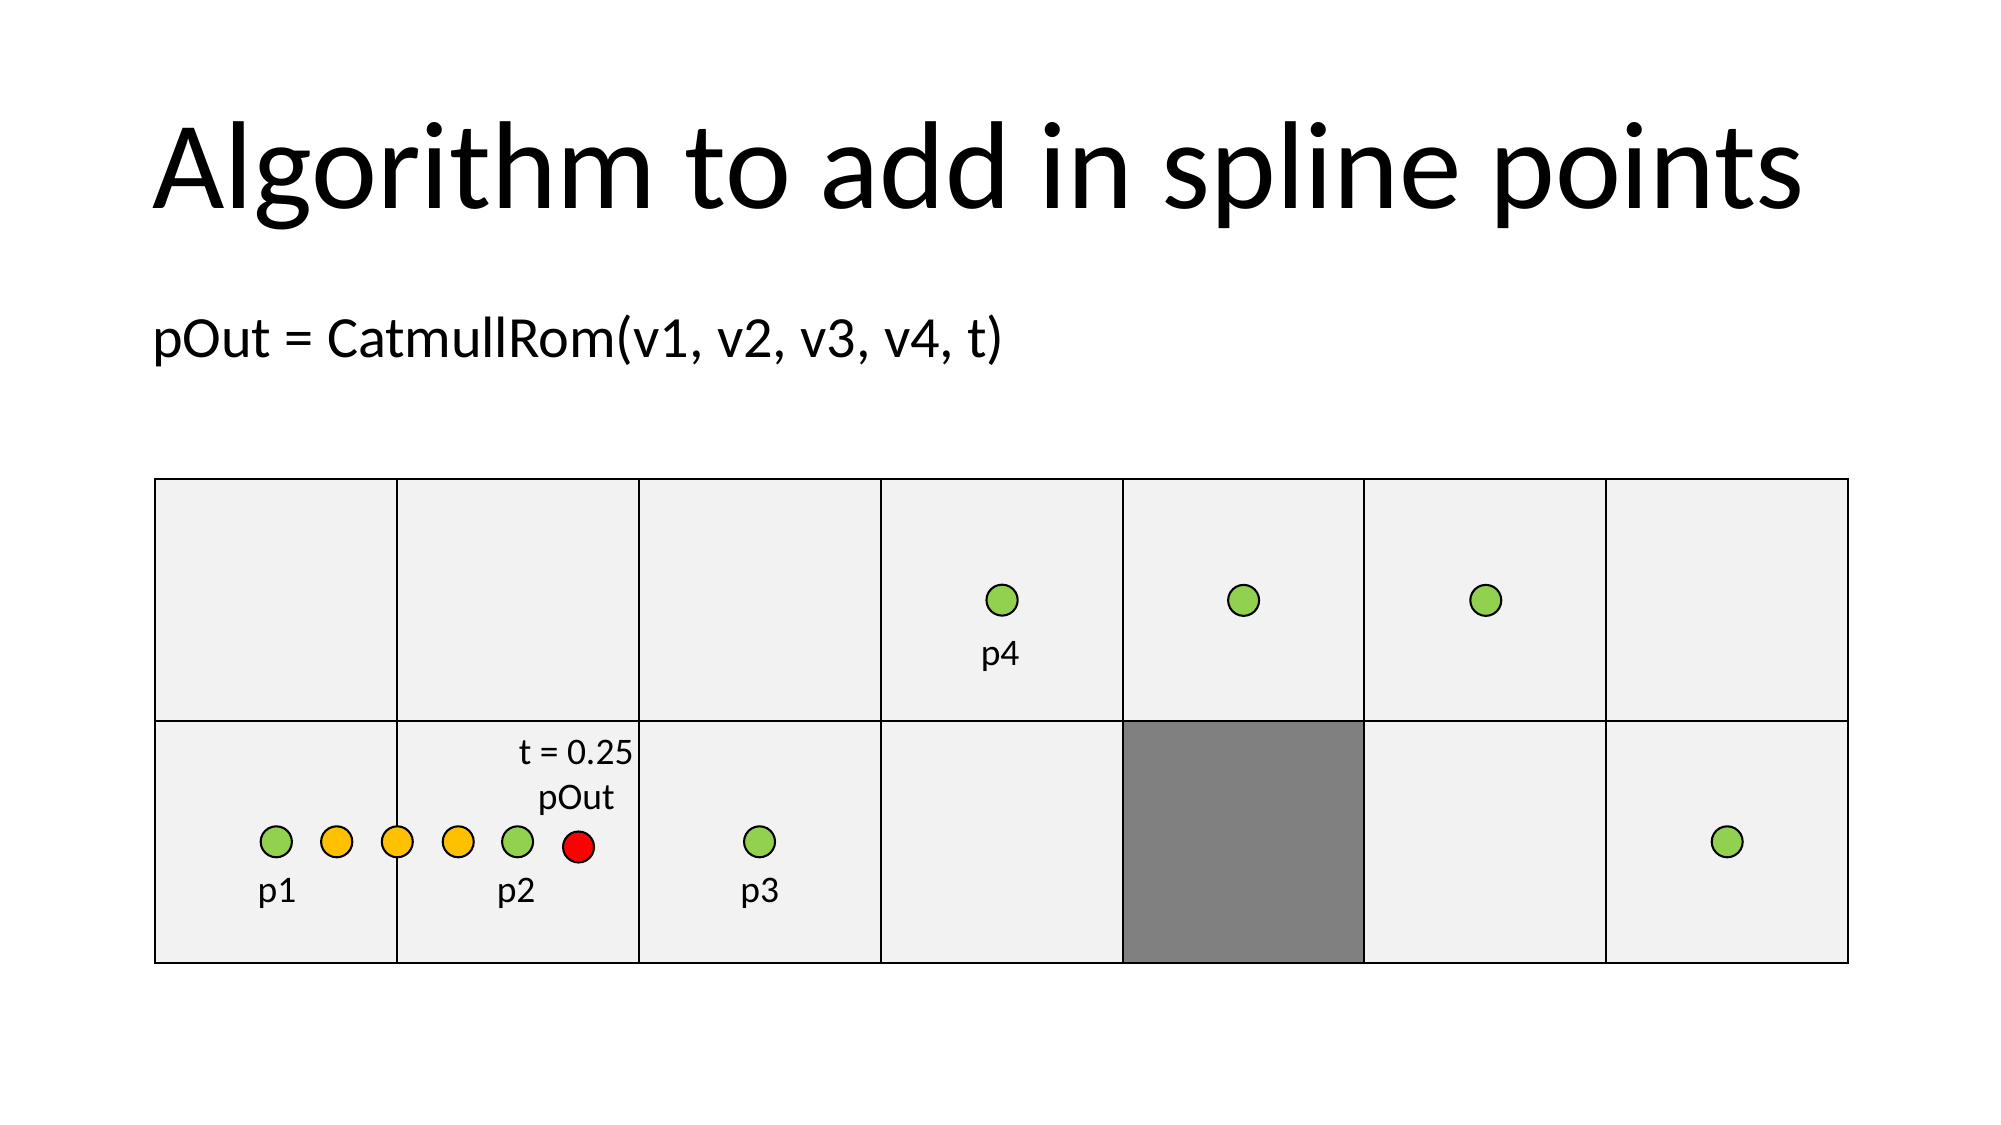

# Algorithm to add in spline points
pOut = CatmullRom(v1, v2, v3, v4, t)

p4
t = 0.25
pOut

p1
p2
p3